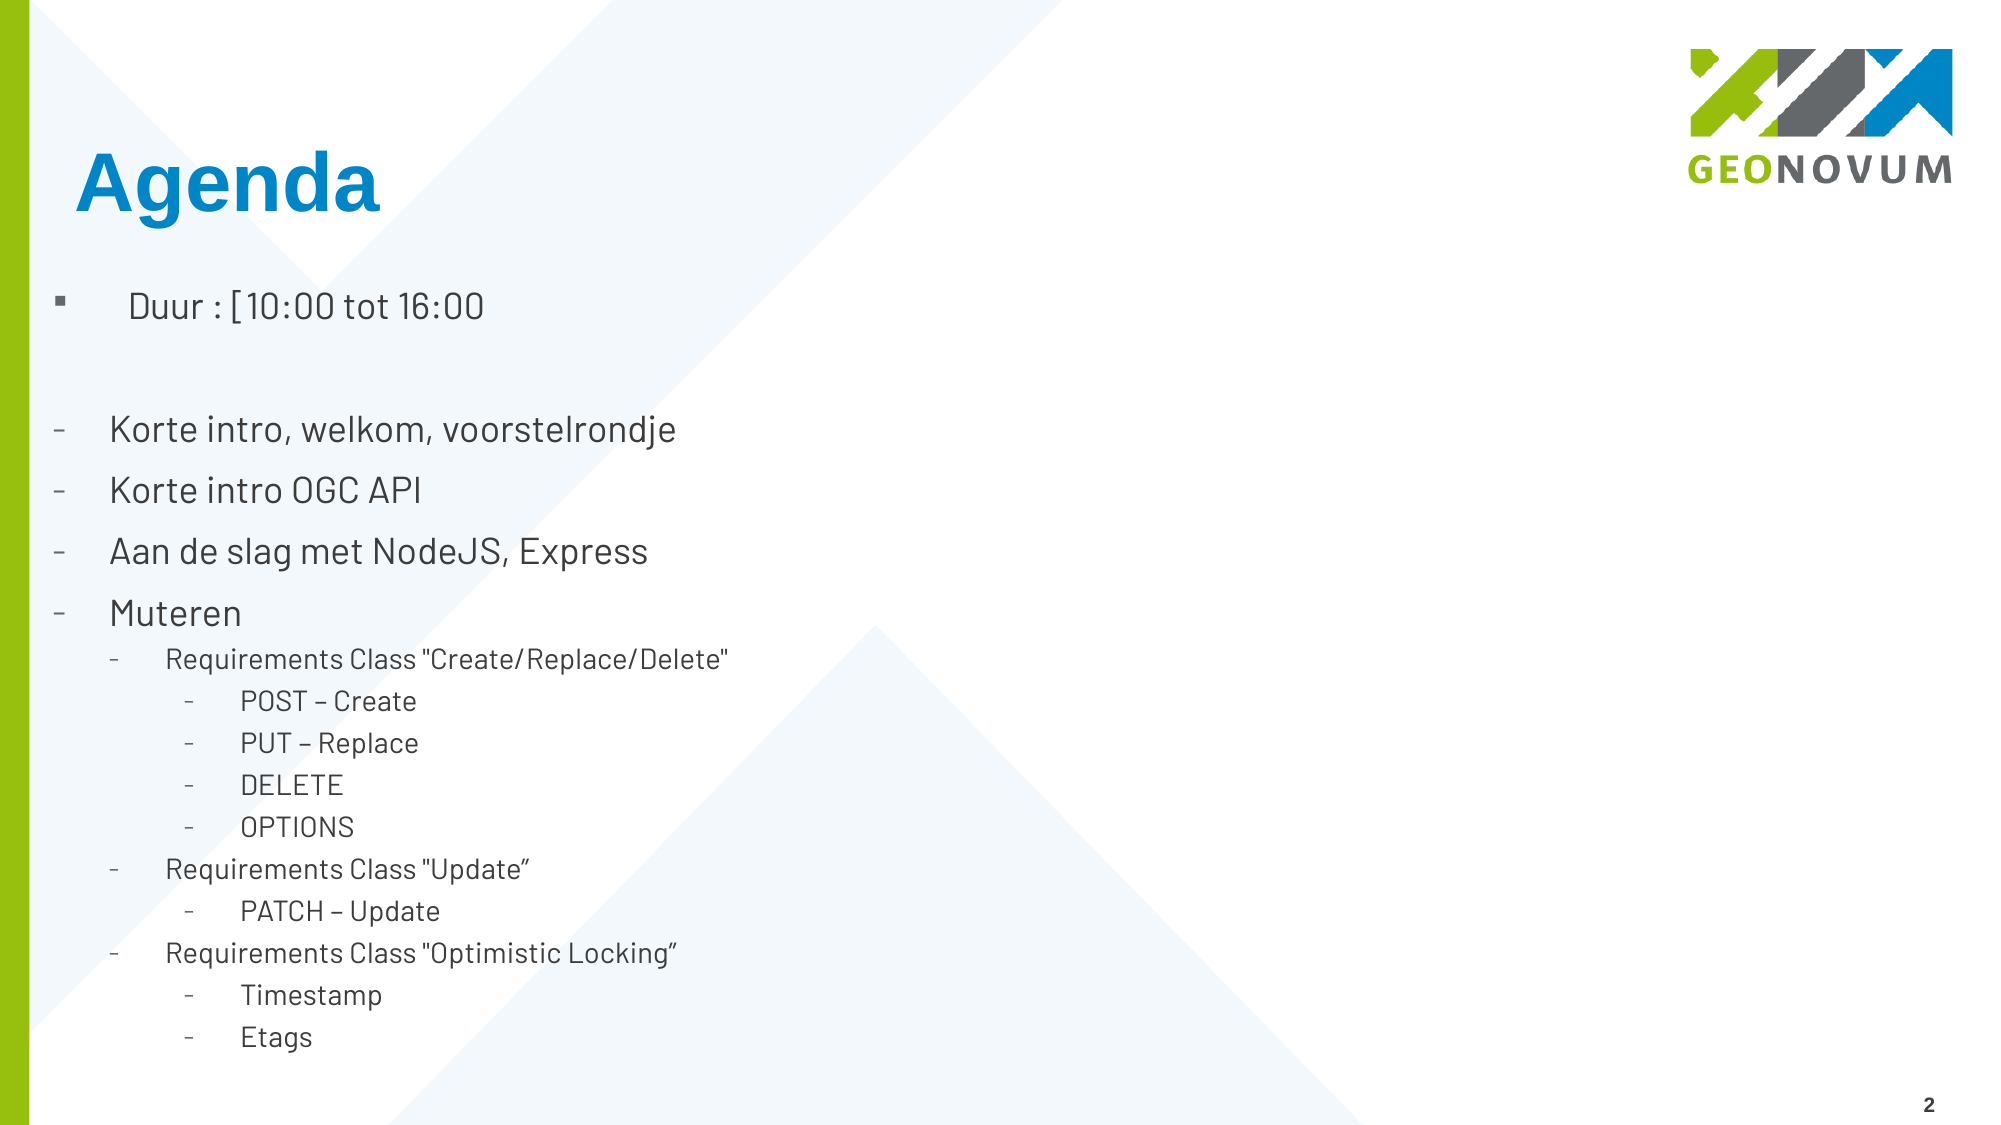

# Agenda
Duur : [10:00 tot 16:00

Korte intro, welkom, voorstelrondje
Korte intro OGC API
Aan de slag met NodeJS, Express
Muteren
Requirements Class "Create/Replace/Delete"
POST – Create
PUT – Replace
DELETE
OPTIONS
Requirements Class "Update”
PATCH – Update
Requirements Class "Optimistic Locking”
Timestamp
Etags

2